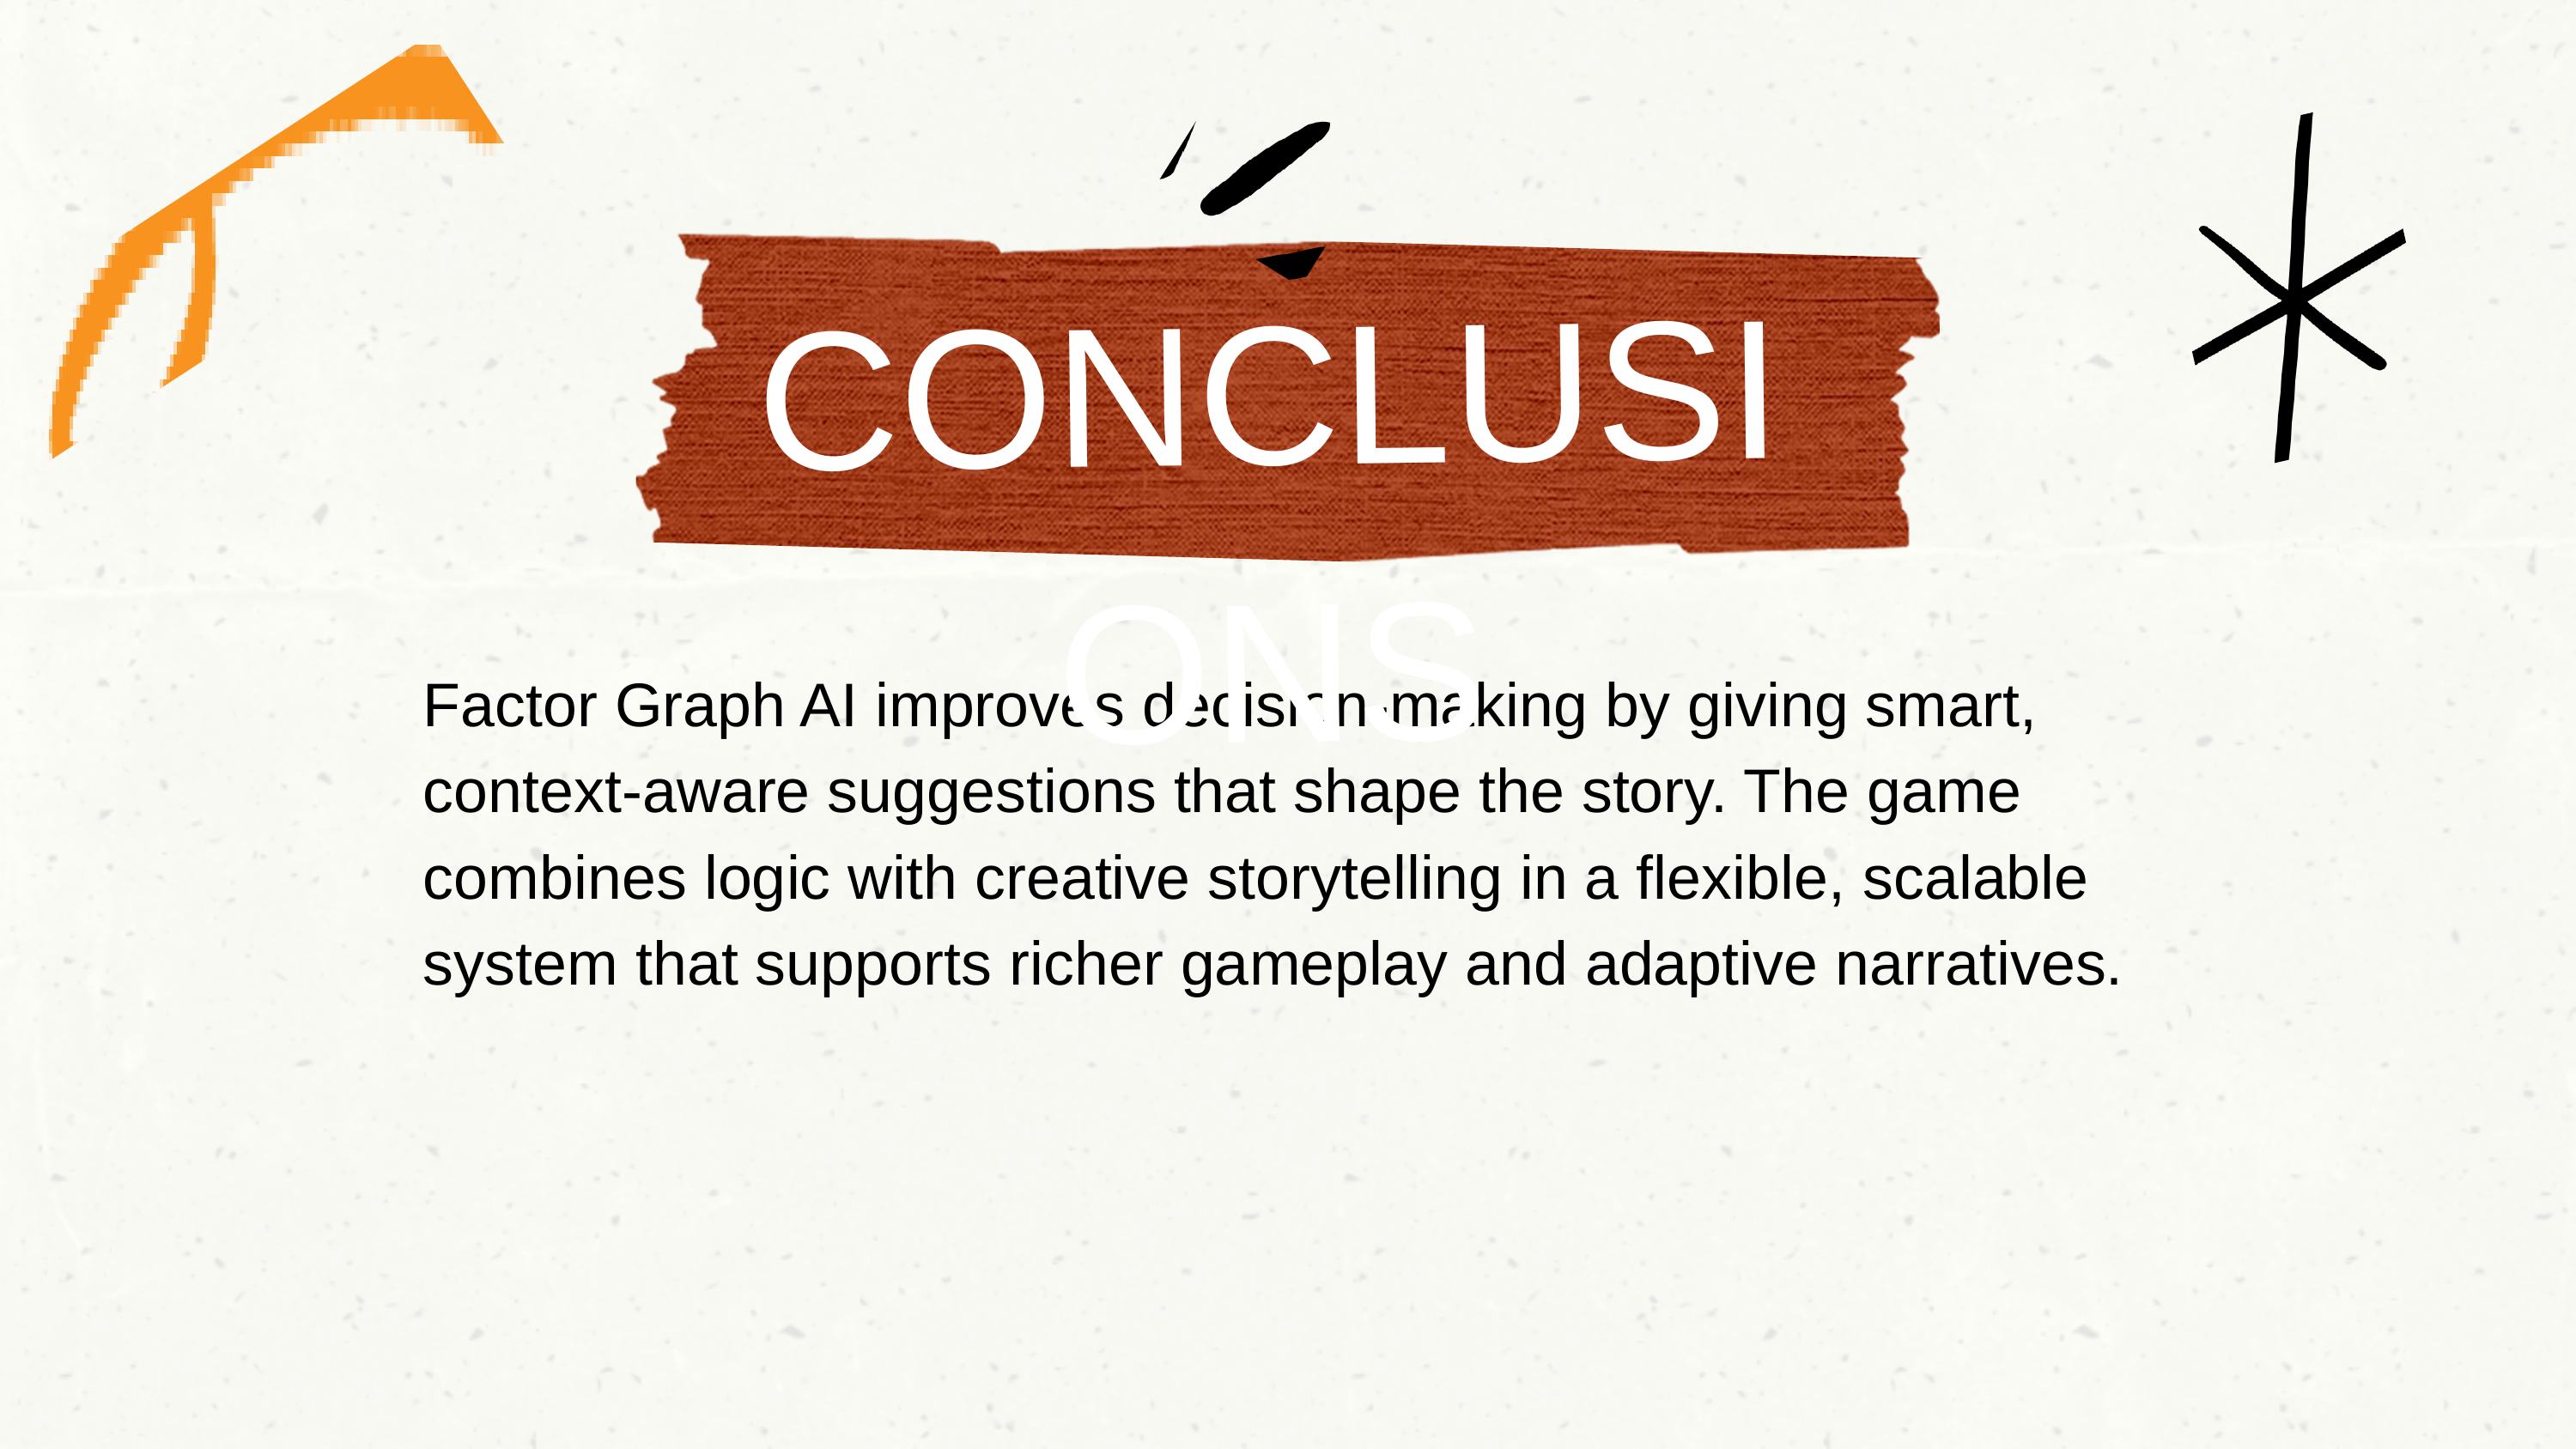

CONCLUSIONS

Factor Graph AI improves decision-making by giving smart, context-aware suggestions that shape the story. The game combines logic with creative storytelling in a flexible, scalable system that supports richer gameplay and adaptive narratives.